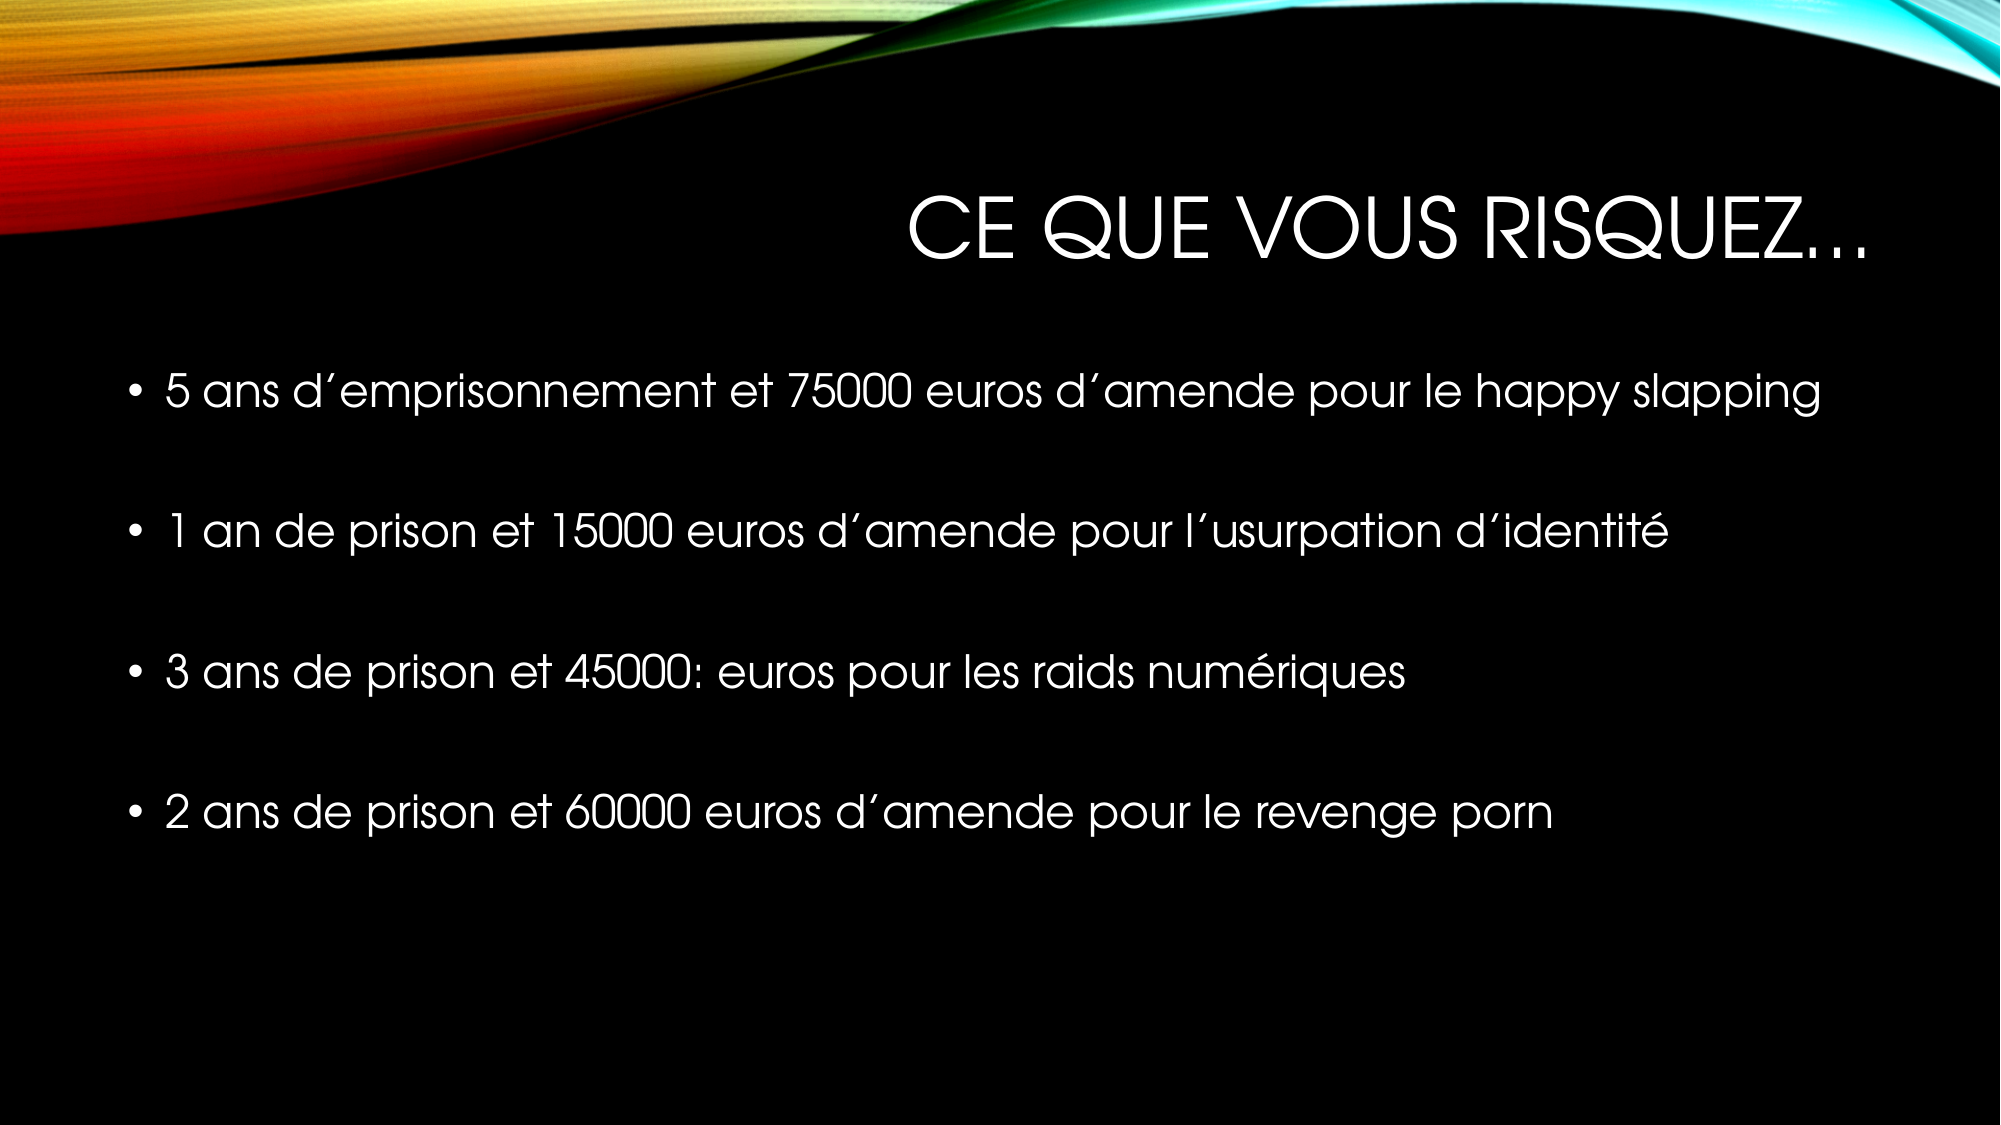

# Ce que vous risquez…
5 ans d’emprisonnement et 75000 euros d’amende pour le happy slapping

1 an de prison et 15000 euros d’amende pour l’usurpation d’identité

3 ans de prison et 45000: euros pour les raids numériques

2 ans de prison et 60000 euros d’amende pour le revenge porn